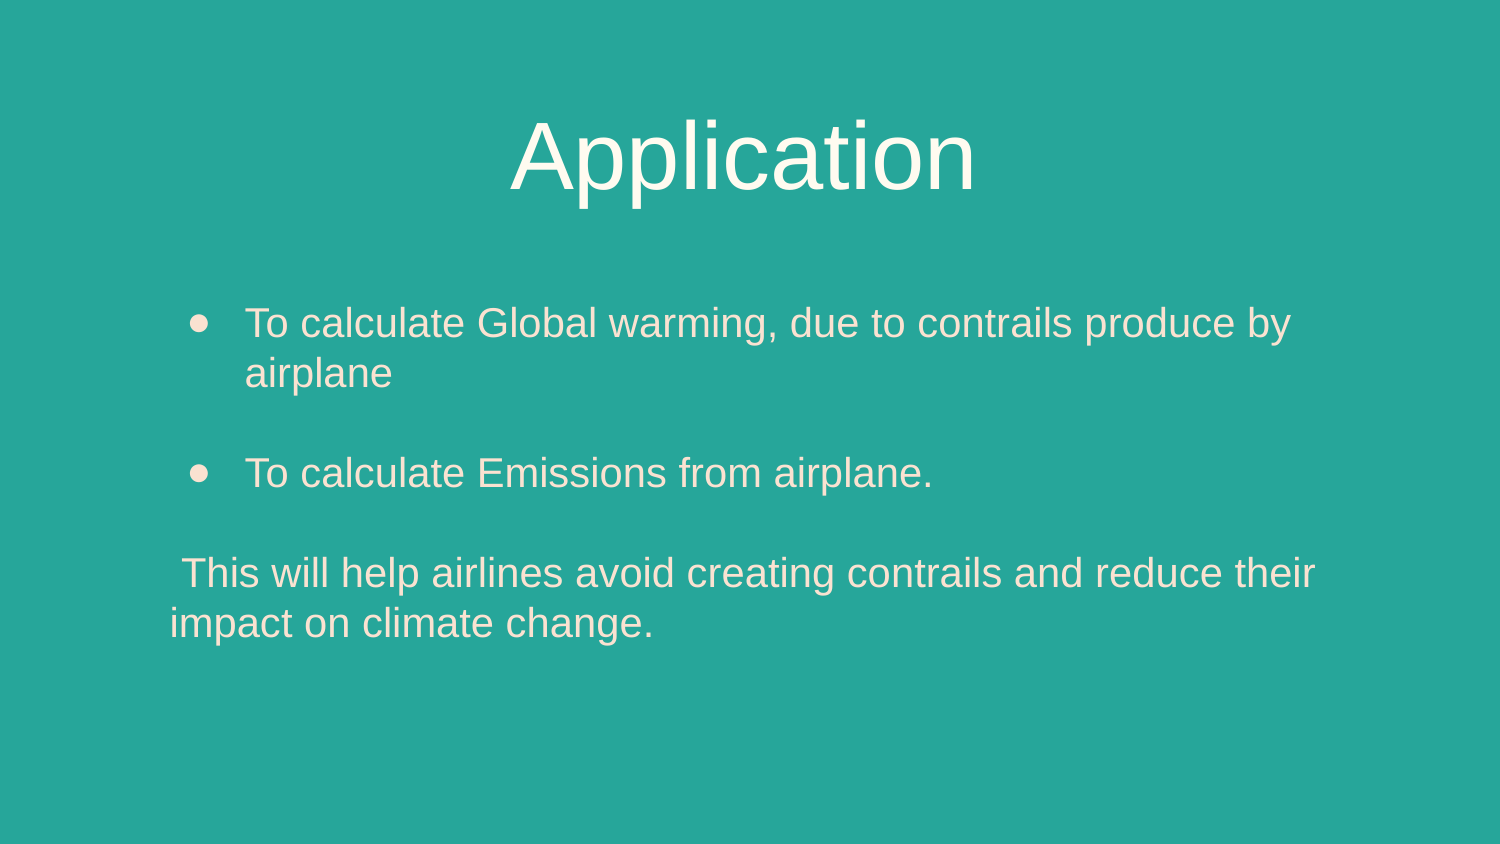

# Application
To calculate Global warming, due to contrails produce by airplane

To calculate Emissions from airplane.

 This will help airlines avoid creating contrails and reduce their impact on climate change.